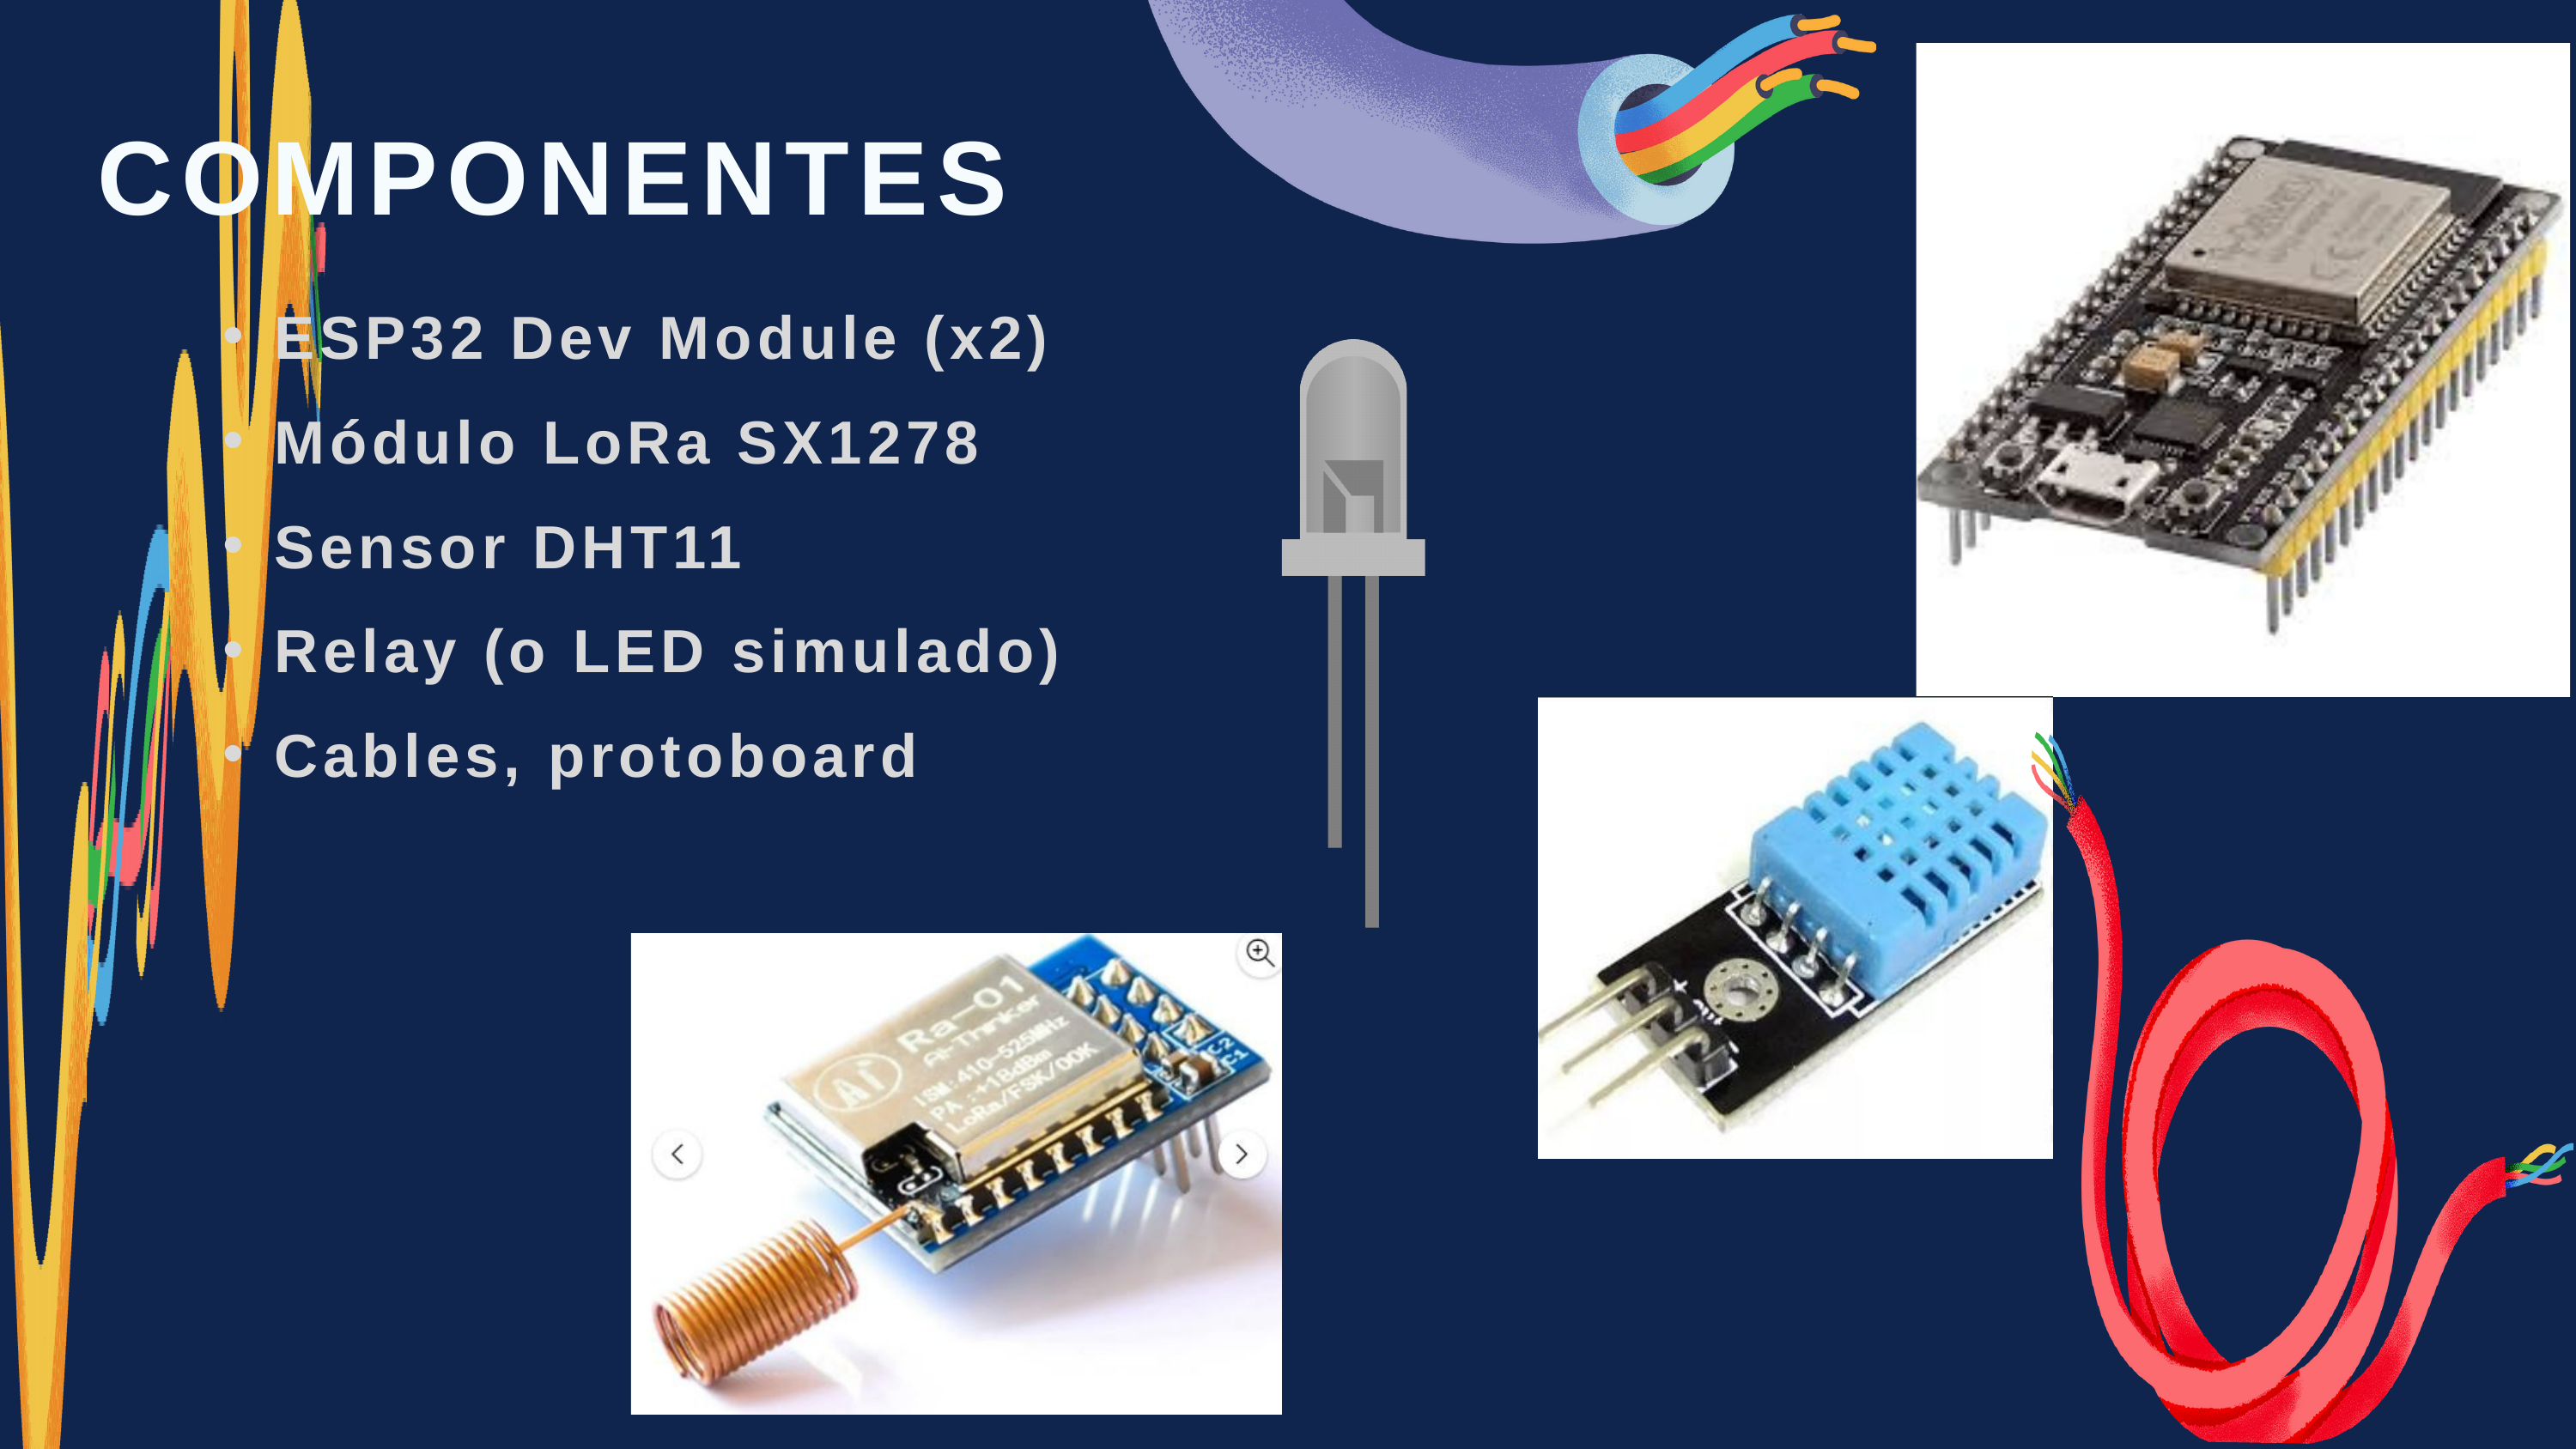

COMPONENTES
ESP32 Dev Module (x2)
Módulo LoRa SX1278
Sensor DHT11
Relay (o LED simulado)
Cables, protoboard